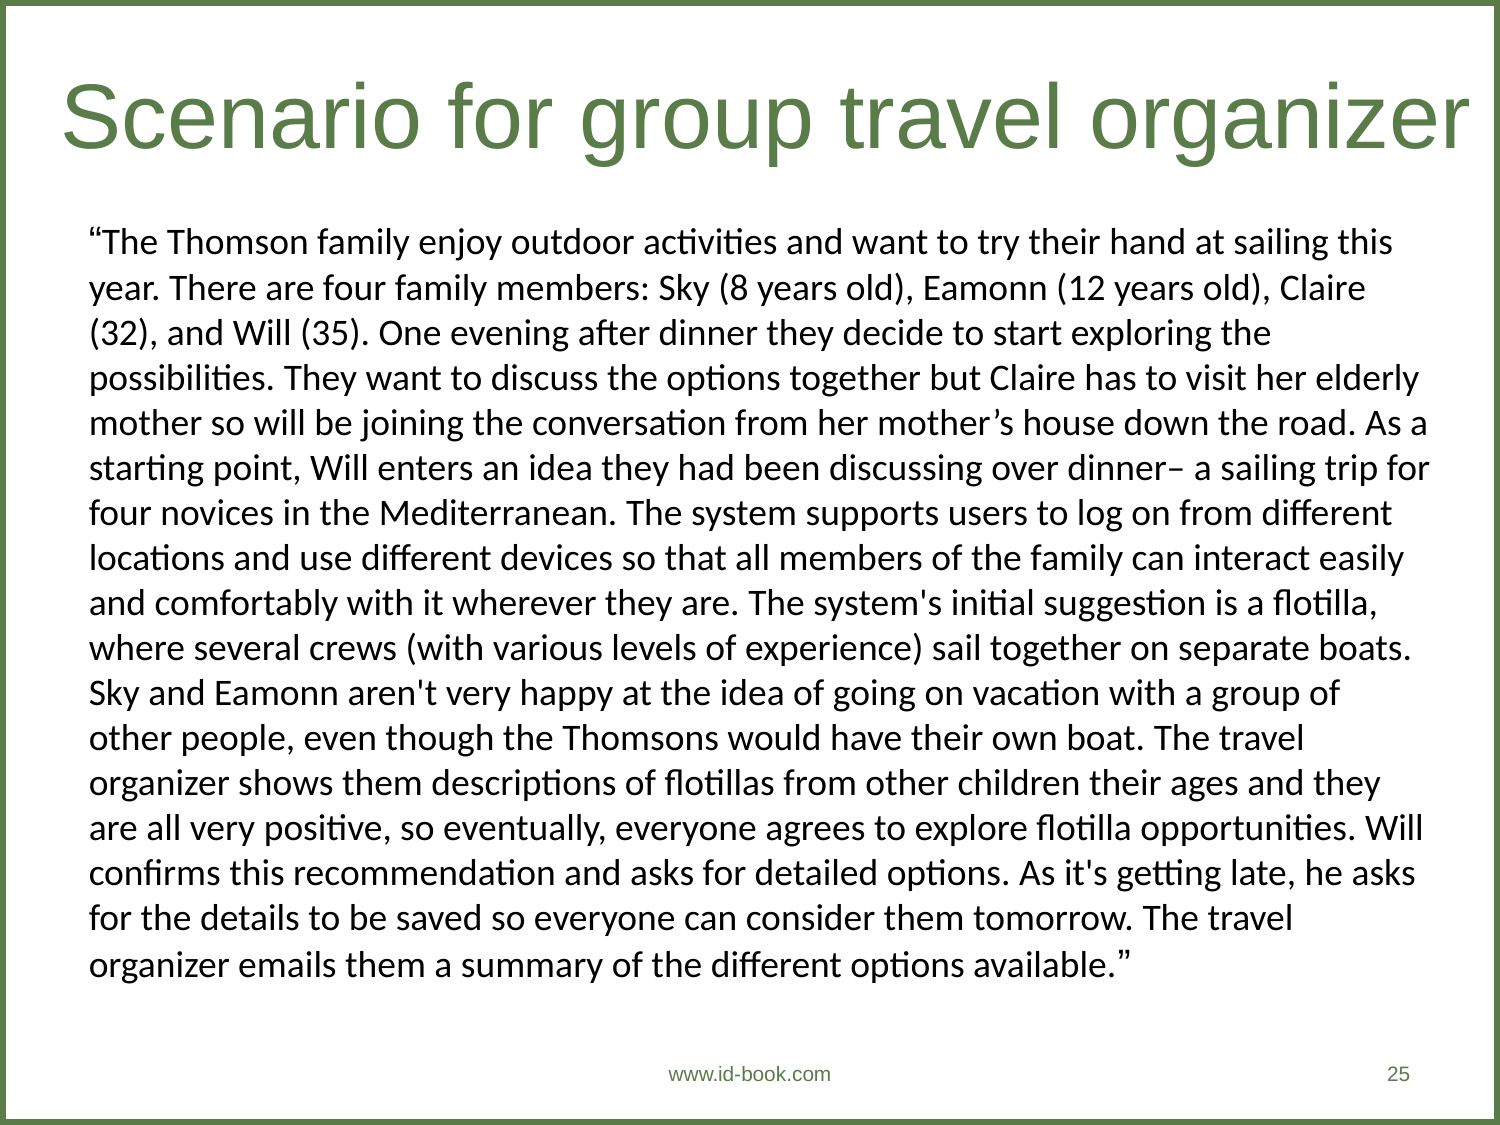

# Scenario for group travel organizer

“The Thomson family enjoy outdoor activities and want to try their hand at sailing this year. There are four family members: Sky (8 years old), Eamonn (12 years old), Claire (32), and Will (35). One evening after dinner they decide to start exploring the possibilities. They want to discuss the options together but Claire has to visit her elderly mother so will be joining the conversation from her mother’s house down the road. As a starting point, Will enters an idea they had been discussing over dinner– a sailing trip for four novices in the Mediterranean. The system supports users to log on from different locations and use different devices so that all members of the family can interact easily and comfortably with it wherever they are. The system's initial suggestion is a flotilla, where several crews (with various levels of experience) sail together on separate boats. Sky and Eamonn aren't very happy at the idea of going on vacation with a group of other people, even though the Thomsons would have their own boat. The travel organizer shows them descriptions of flotillas from other children their ages and they are all very positive, so eventually, everyone agrees to explore flotilla opportunities. Will confirms this recommendation and asks for detailed options. As it's getting late, he asks for the details to be saved so everyone can consider them tomorrow. The travel organizer emails them a summary of the different options available.”

www.id-book.com
25